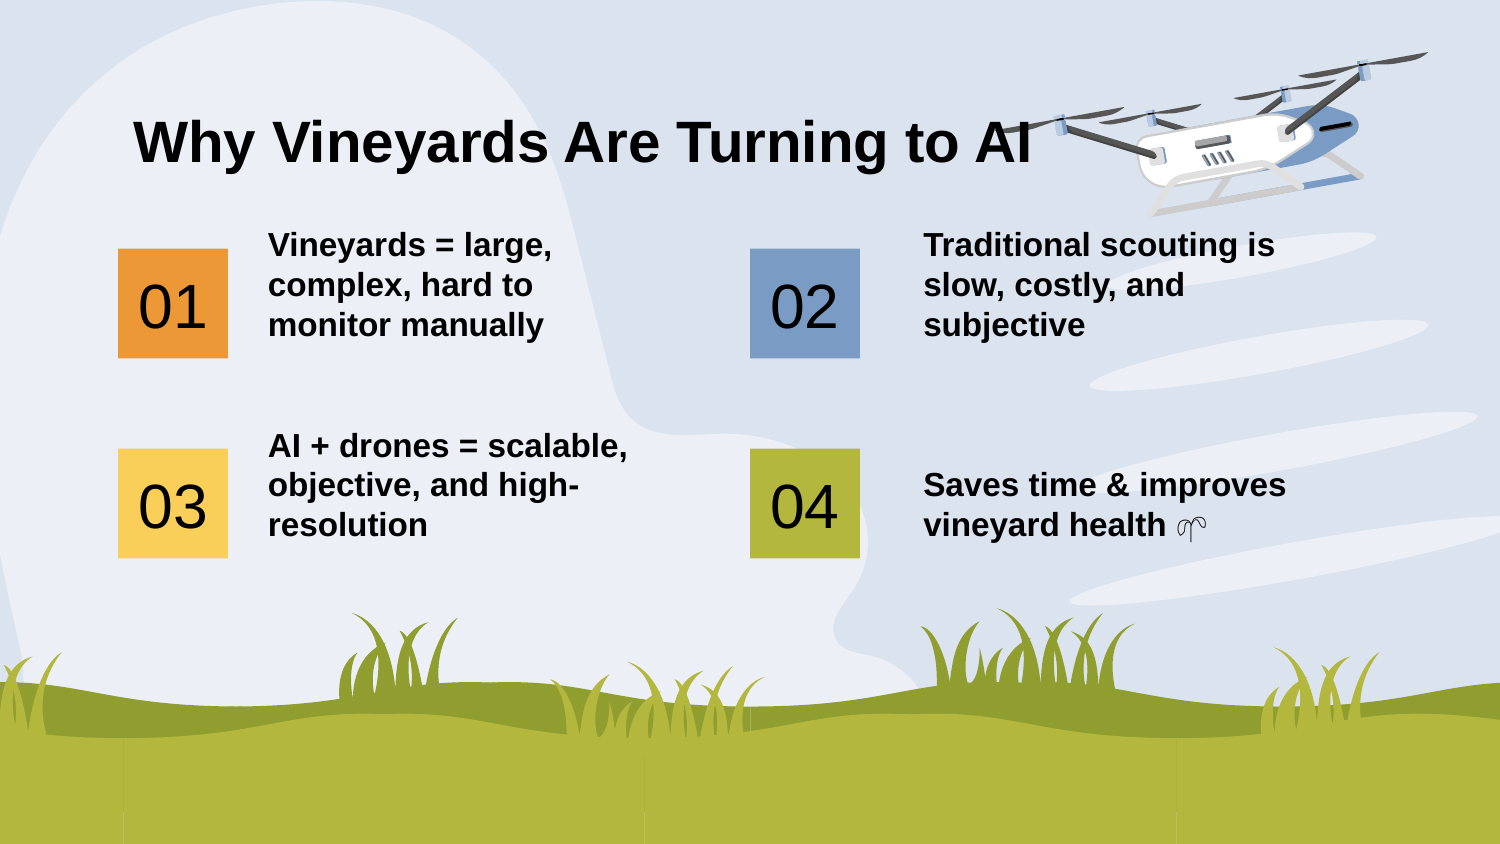

Why Vineyards Are Turning to AI
Vineyards = large, complex, hard to monitor manually
Traditional scouting is slow, costly, and subjective
# 01
02
AI + drones = scalable, objective, and high-resolution
Saves time & improves vineyard health 🌱
03
04